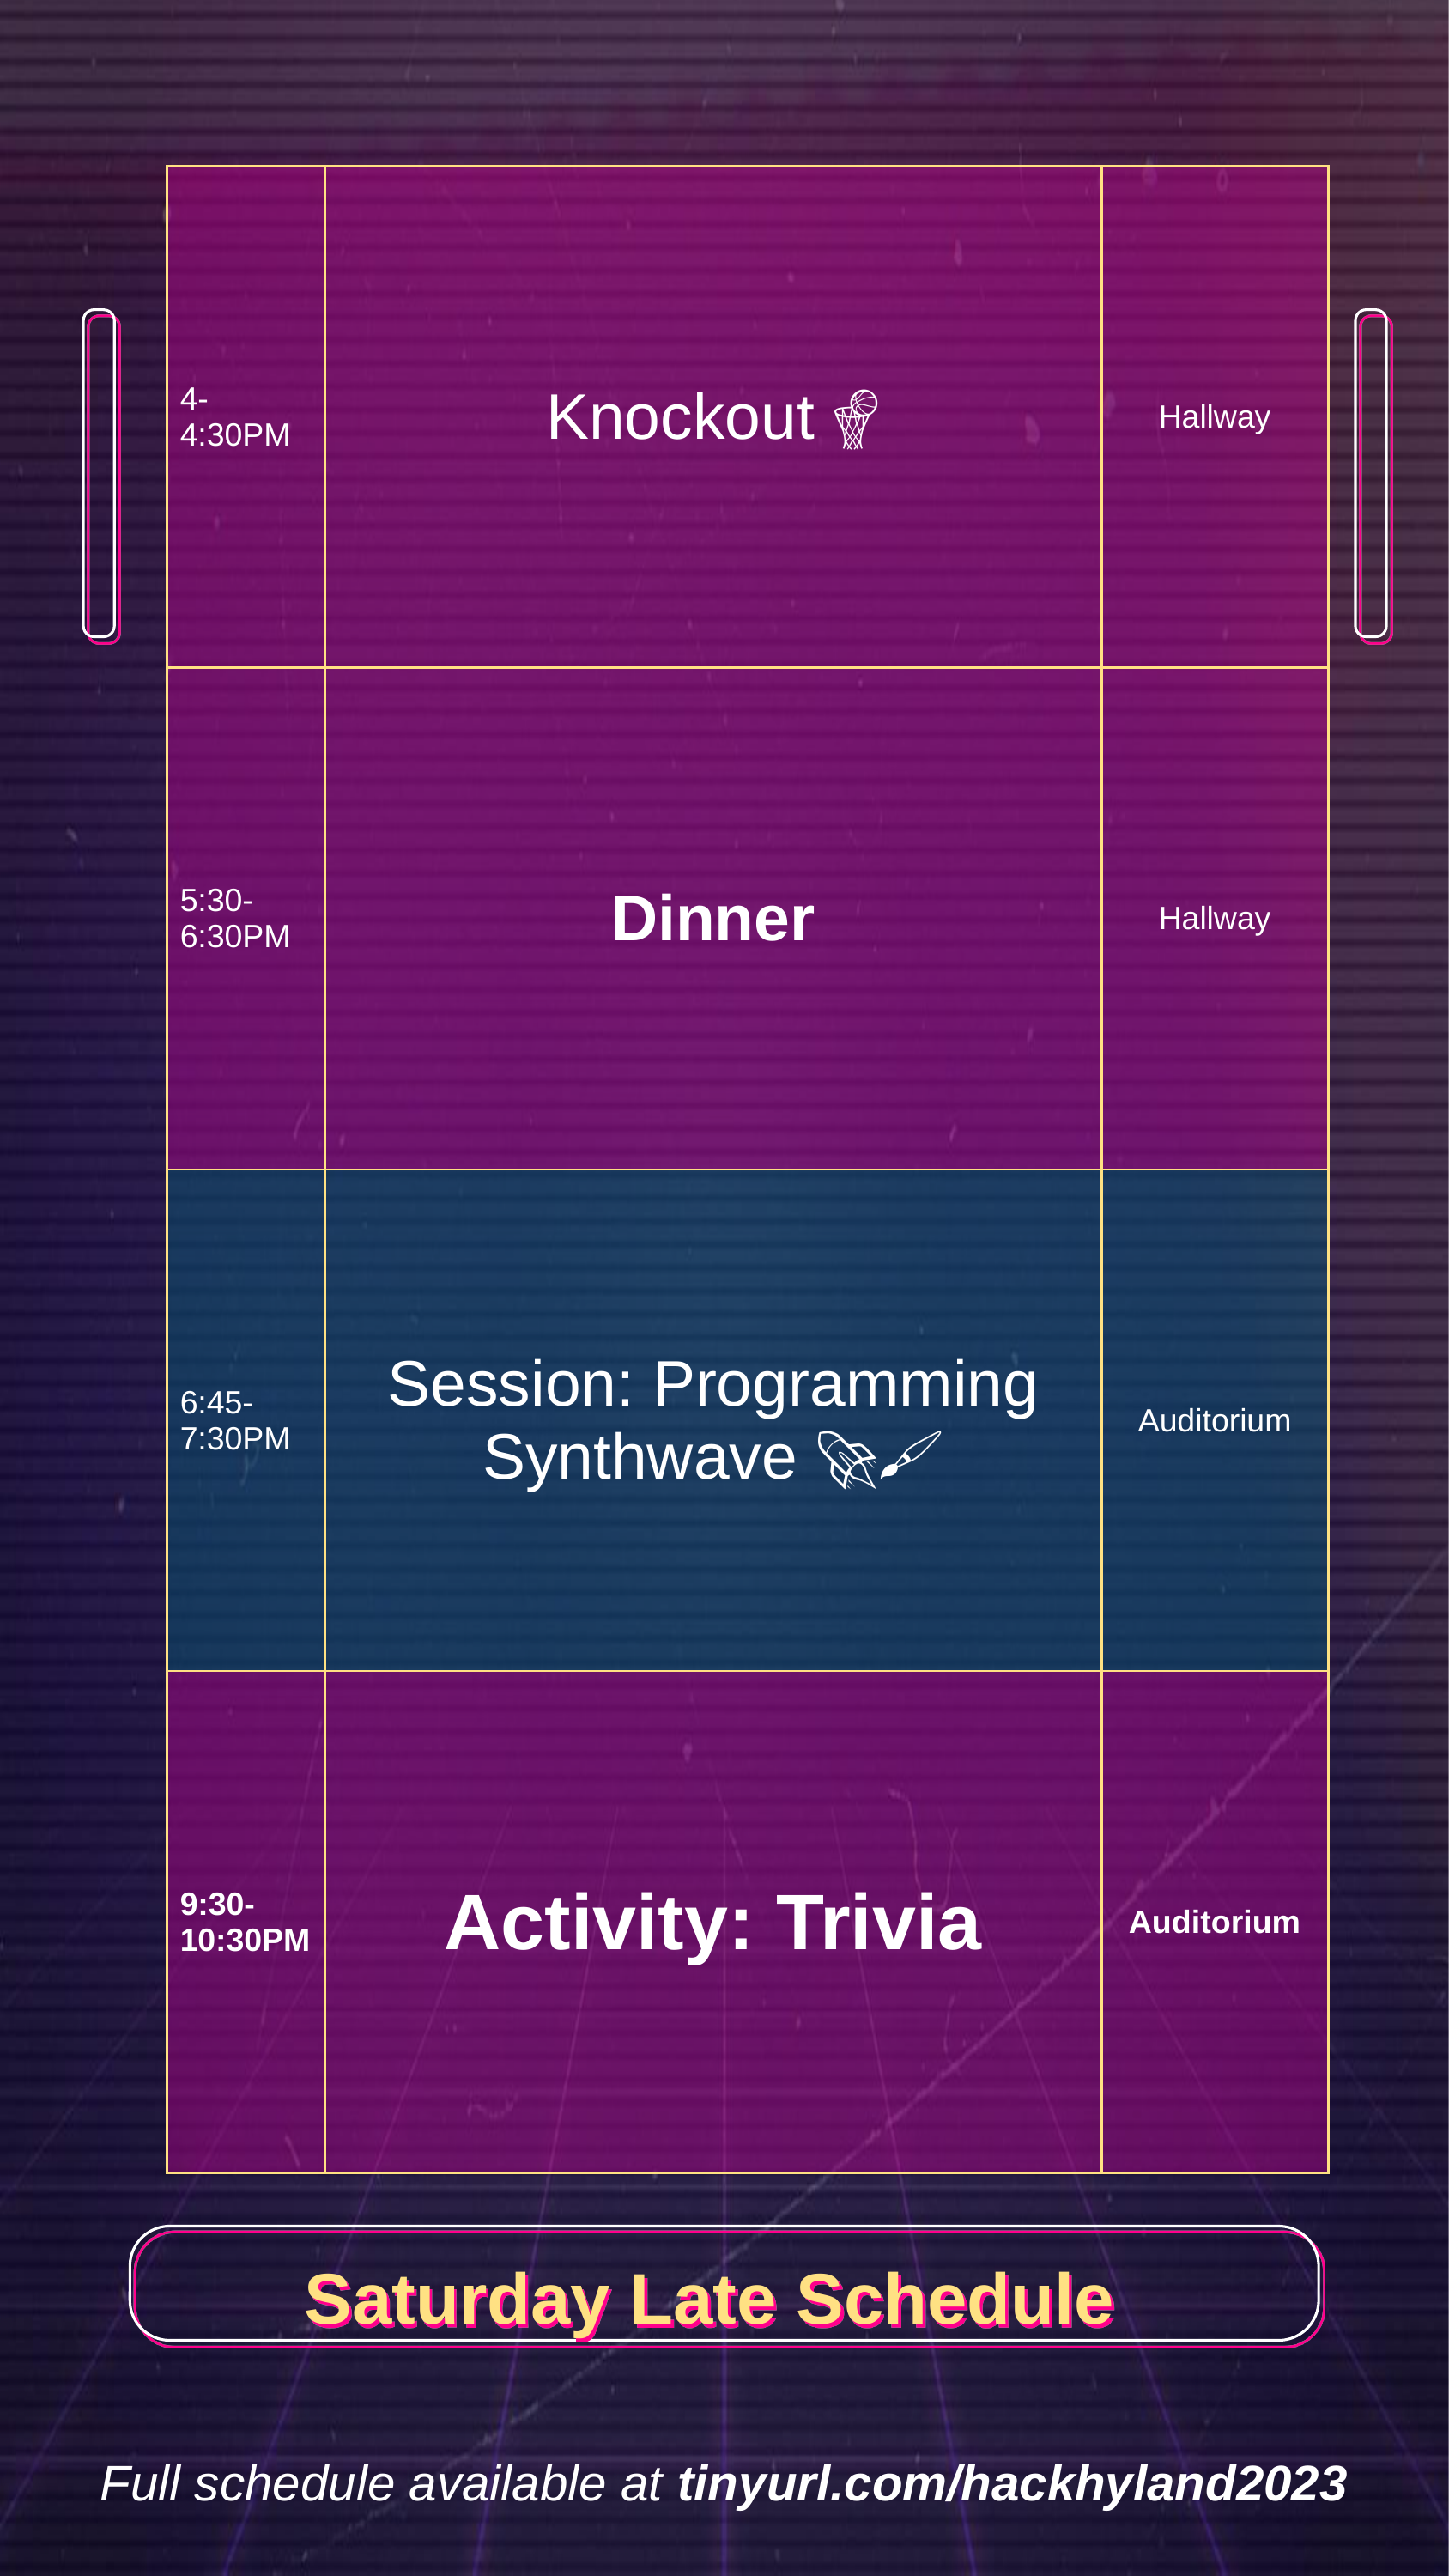

| 4-4:30PM | Knockout 🏀 | Hallway |
| --- | --- | --- |
| 5:30-6:30PM | Dinner | Hallway |
| 6:45-7:30PM | Session: Programming Synthwave 🚀🖌🧪 | Auditorium |
| 9:30-10:30PM | Activity: Trivia | Auditorium |
# Saturday Late Schedule
Full schedule available at tinyurl.com/hackhyland2023